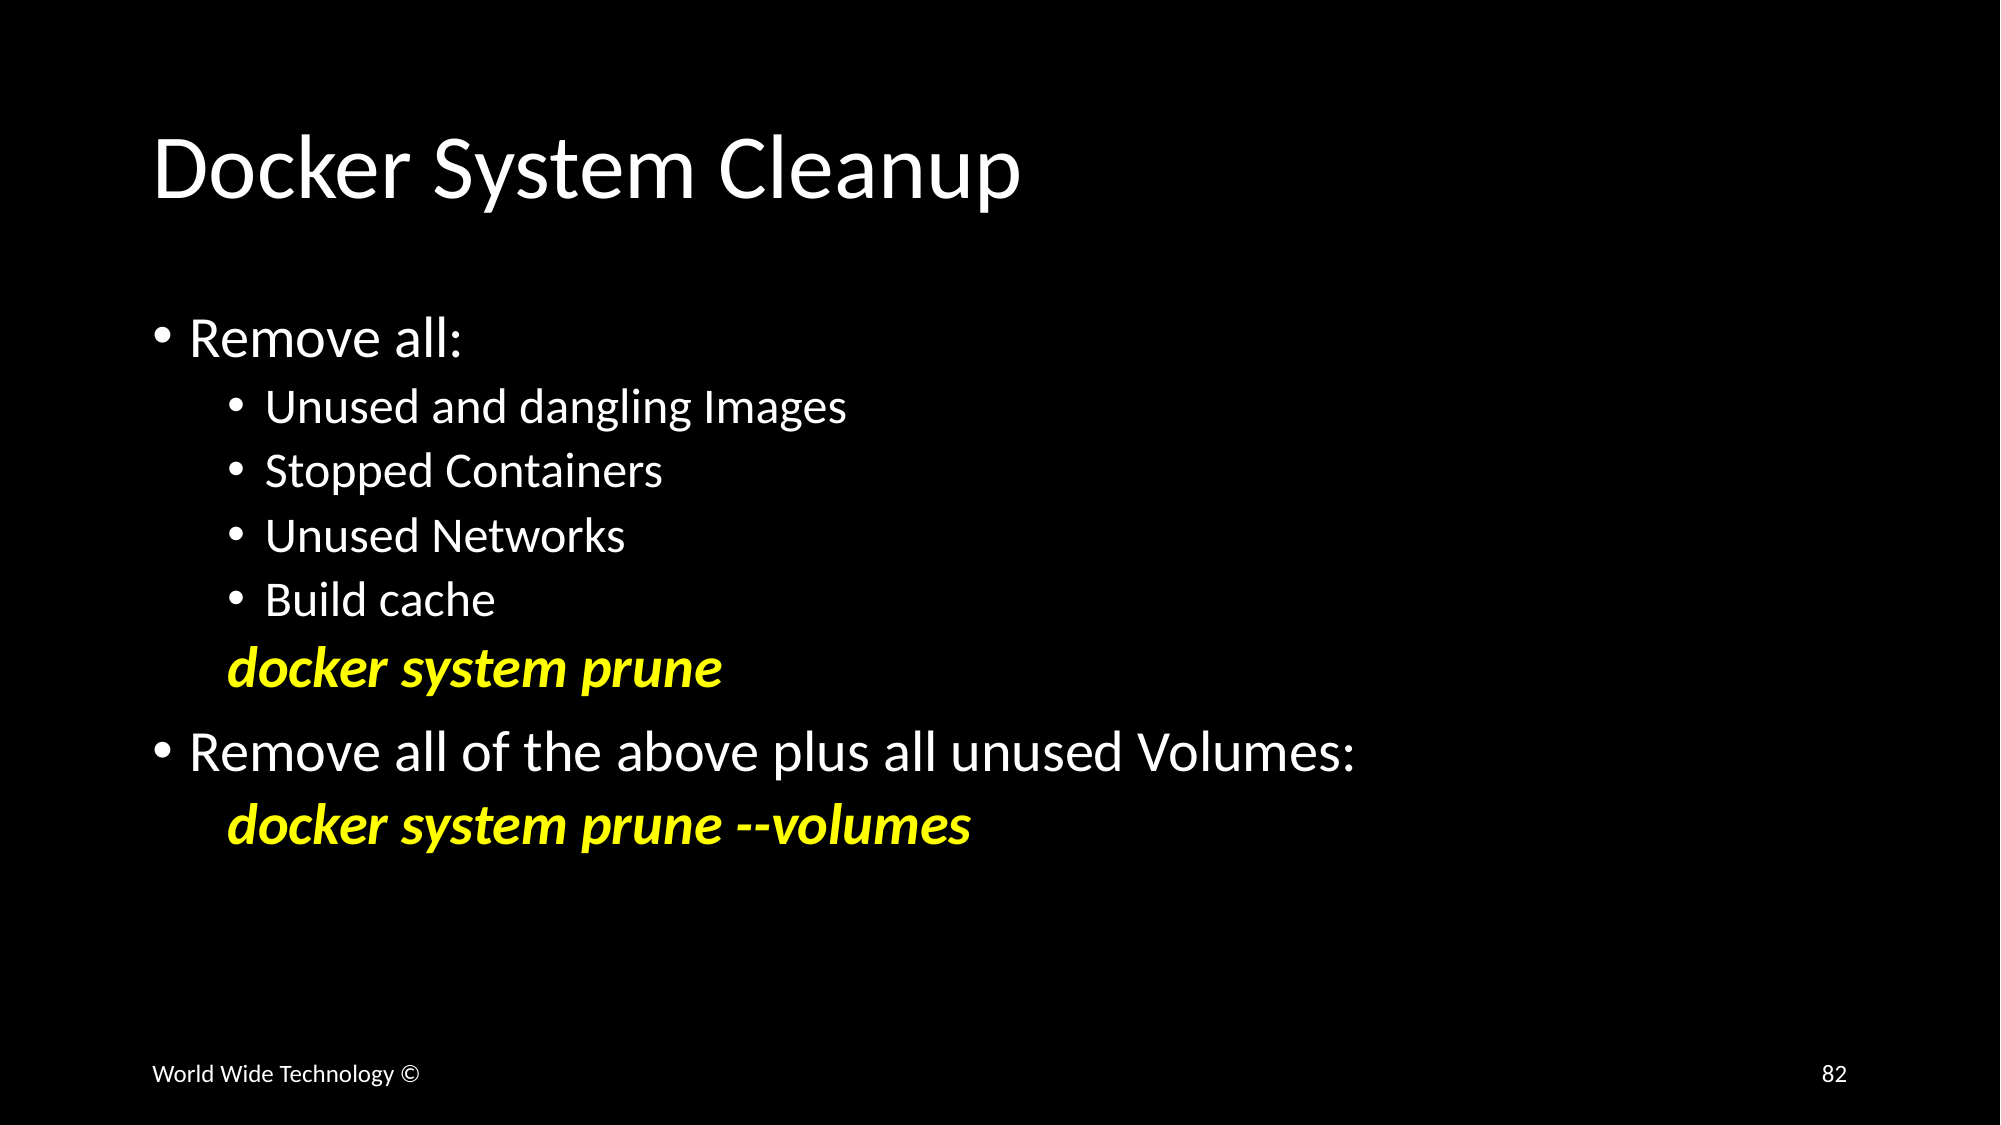

# Docker System Cleanup
Remove all:
Unused and dangling Images
Stopped Containers
Unused Networks
Build cache
docker system prune
Remove all of the above plus all unused Volumes:
docker system prune --volumes

World Wide Technology ©
82